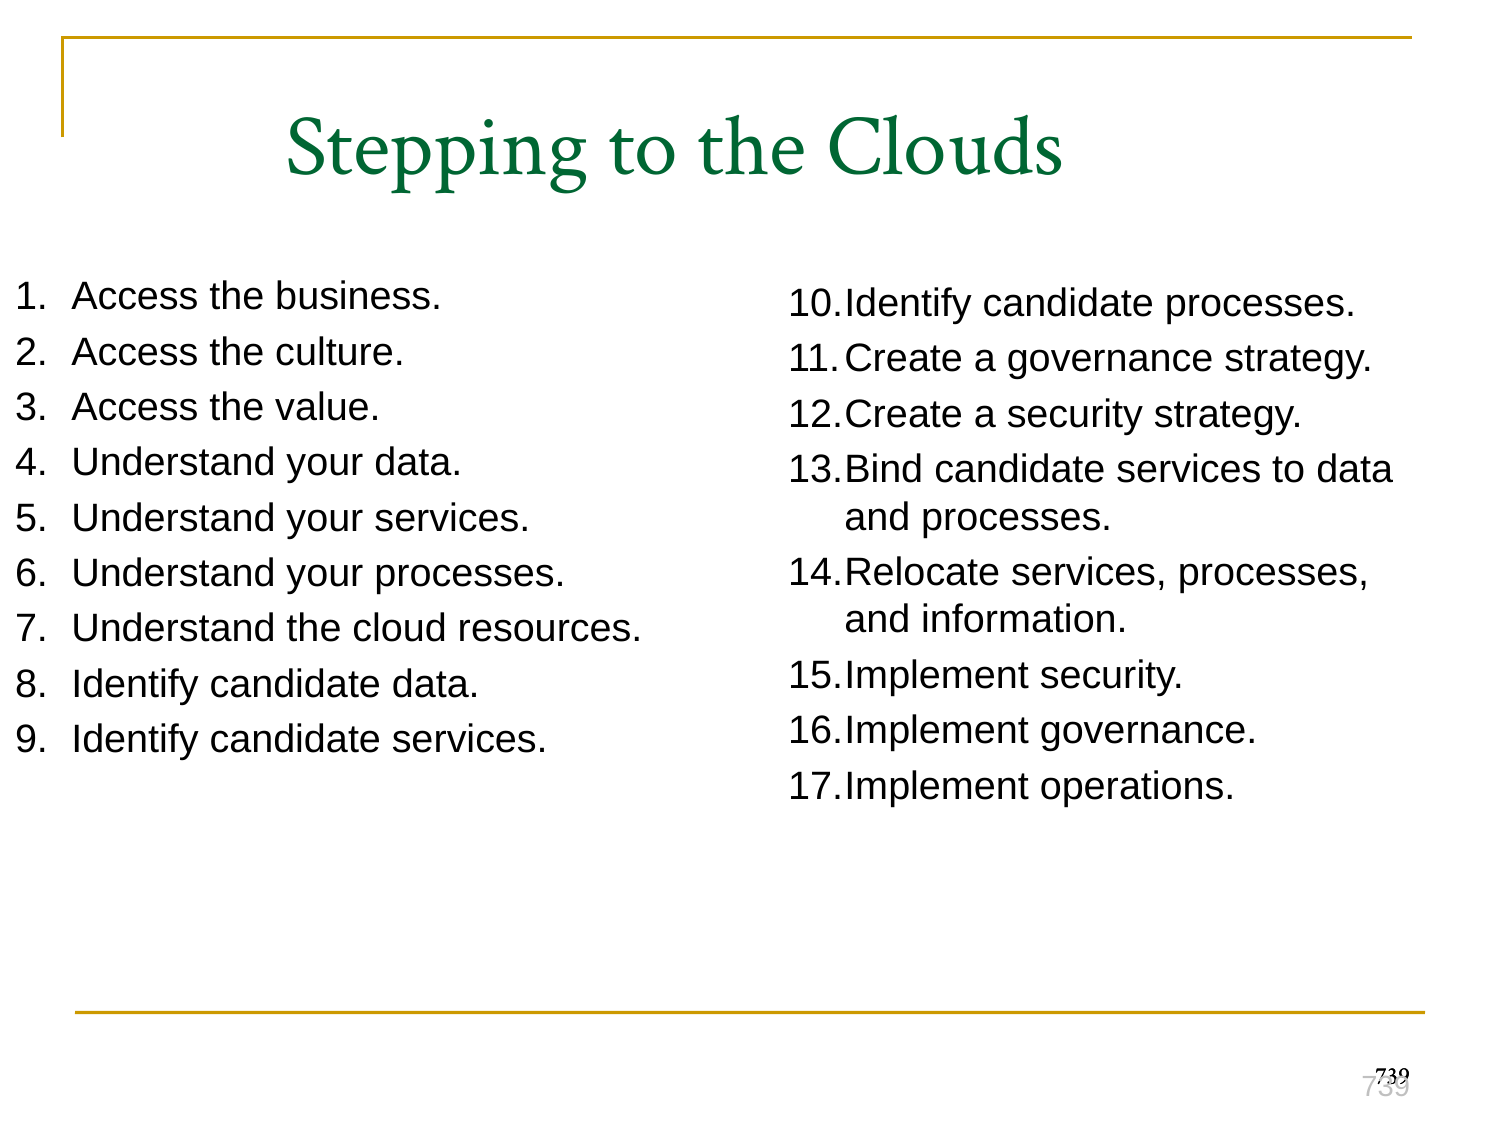

Stepping to the Clouds
1.	Access the business.
2.	Access the culture.
3.	Access the value.
4.	Understand your data.
5.	Understand your services.
6.	Understand your processes.
7.	Understand the cloud resources.
8.	Identify candidate data.
9.	Identify candidate services.

10.	Identify candidate processes.
11.	Create a governance strategy.
12.	Create a security strategy.
13.	Bind candidate services to data and processes.
14.	Relocate services, processes, and information.
15.	Implement security.
16.	Implement governance.
17.	Implement operations.
739
739

739